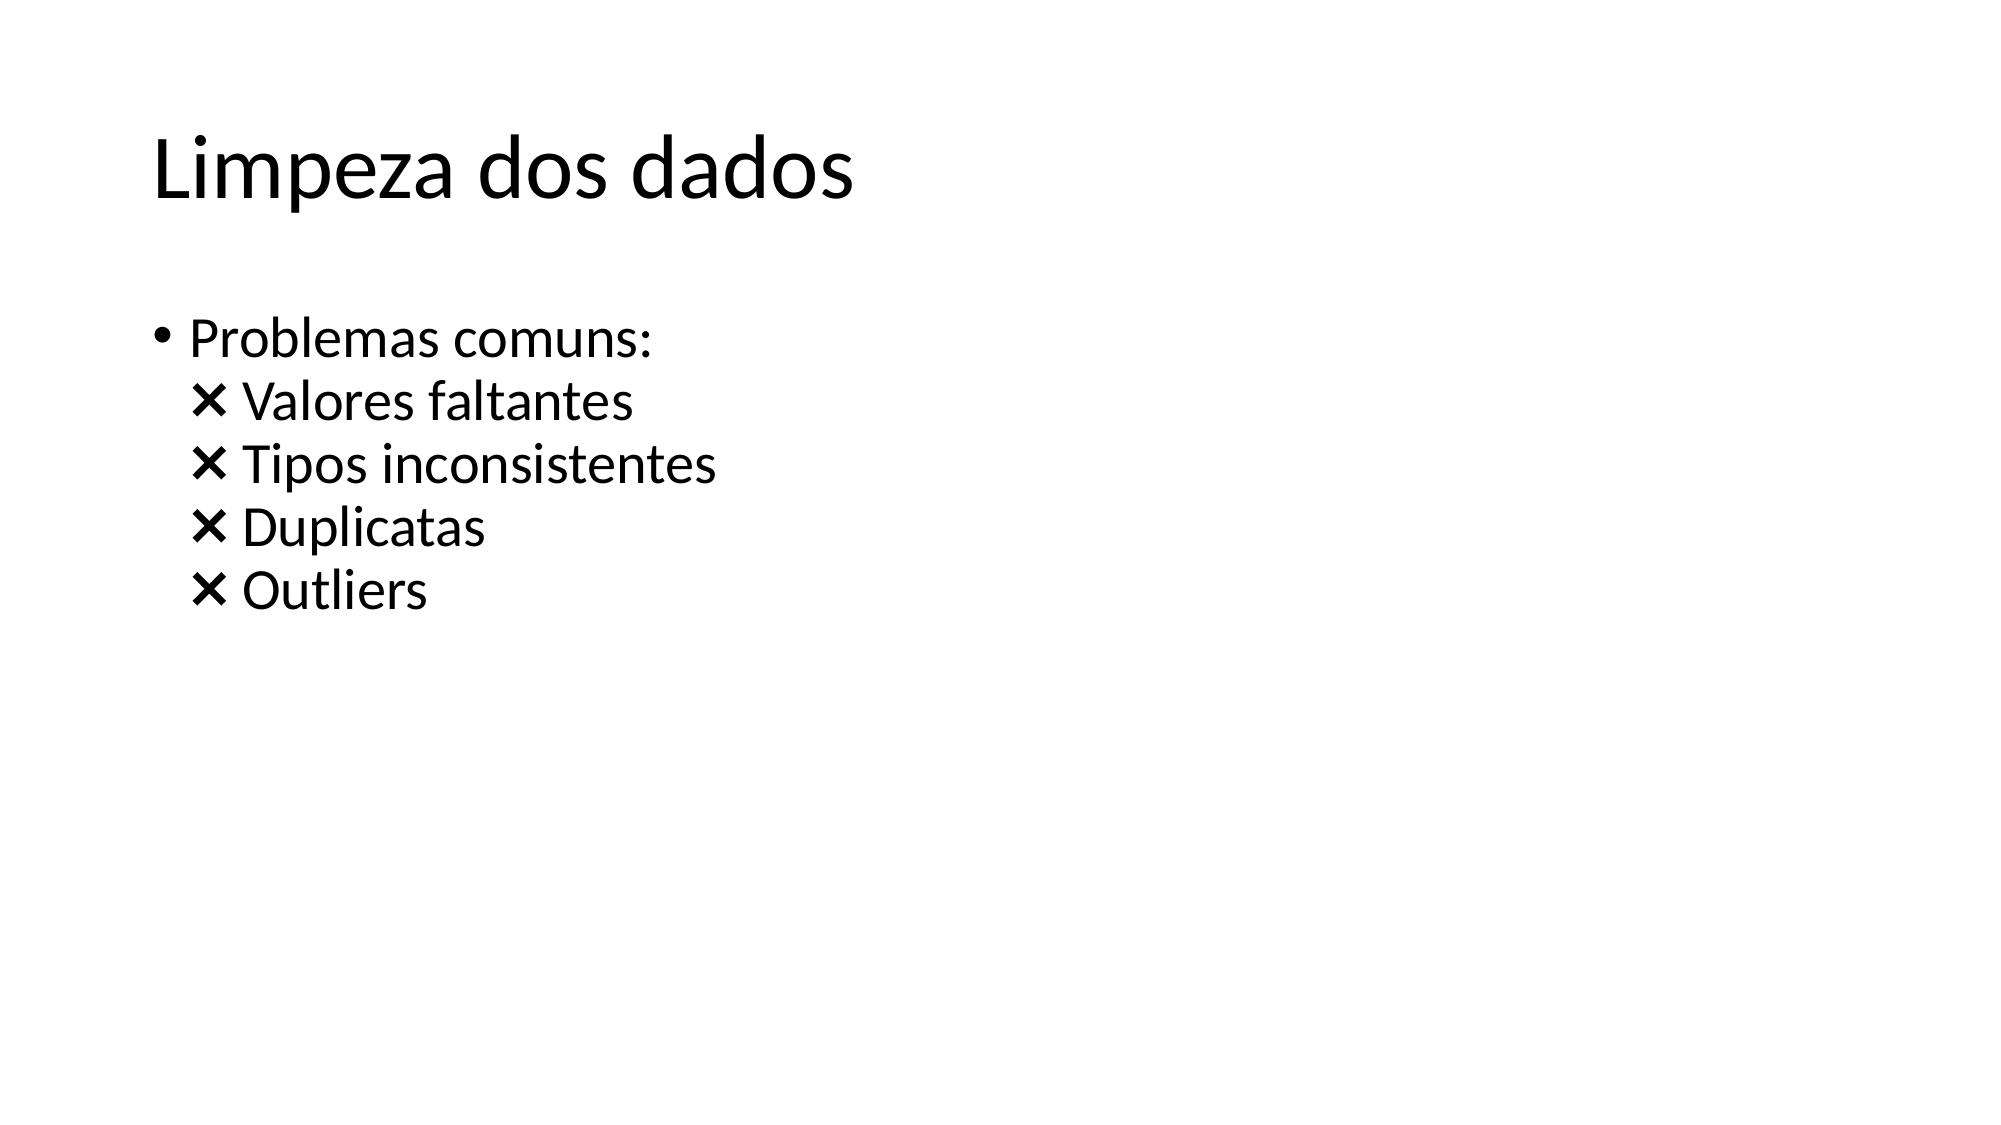

# Limpeza dos dados
Problemas comuns:
❌ Valores faltantes
❌ Tipos inconsistentes
❌ Duplicatas
❌ Outliers